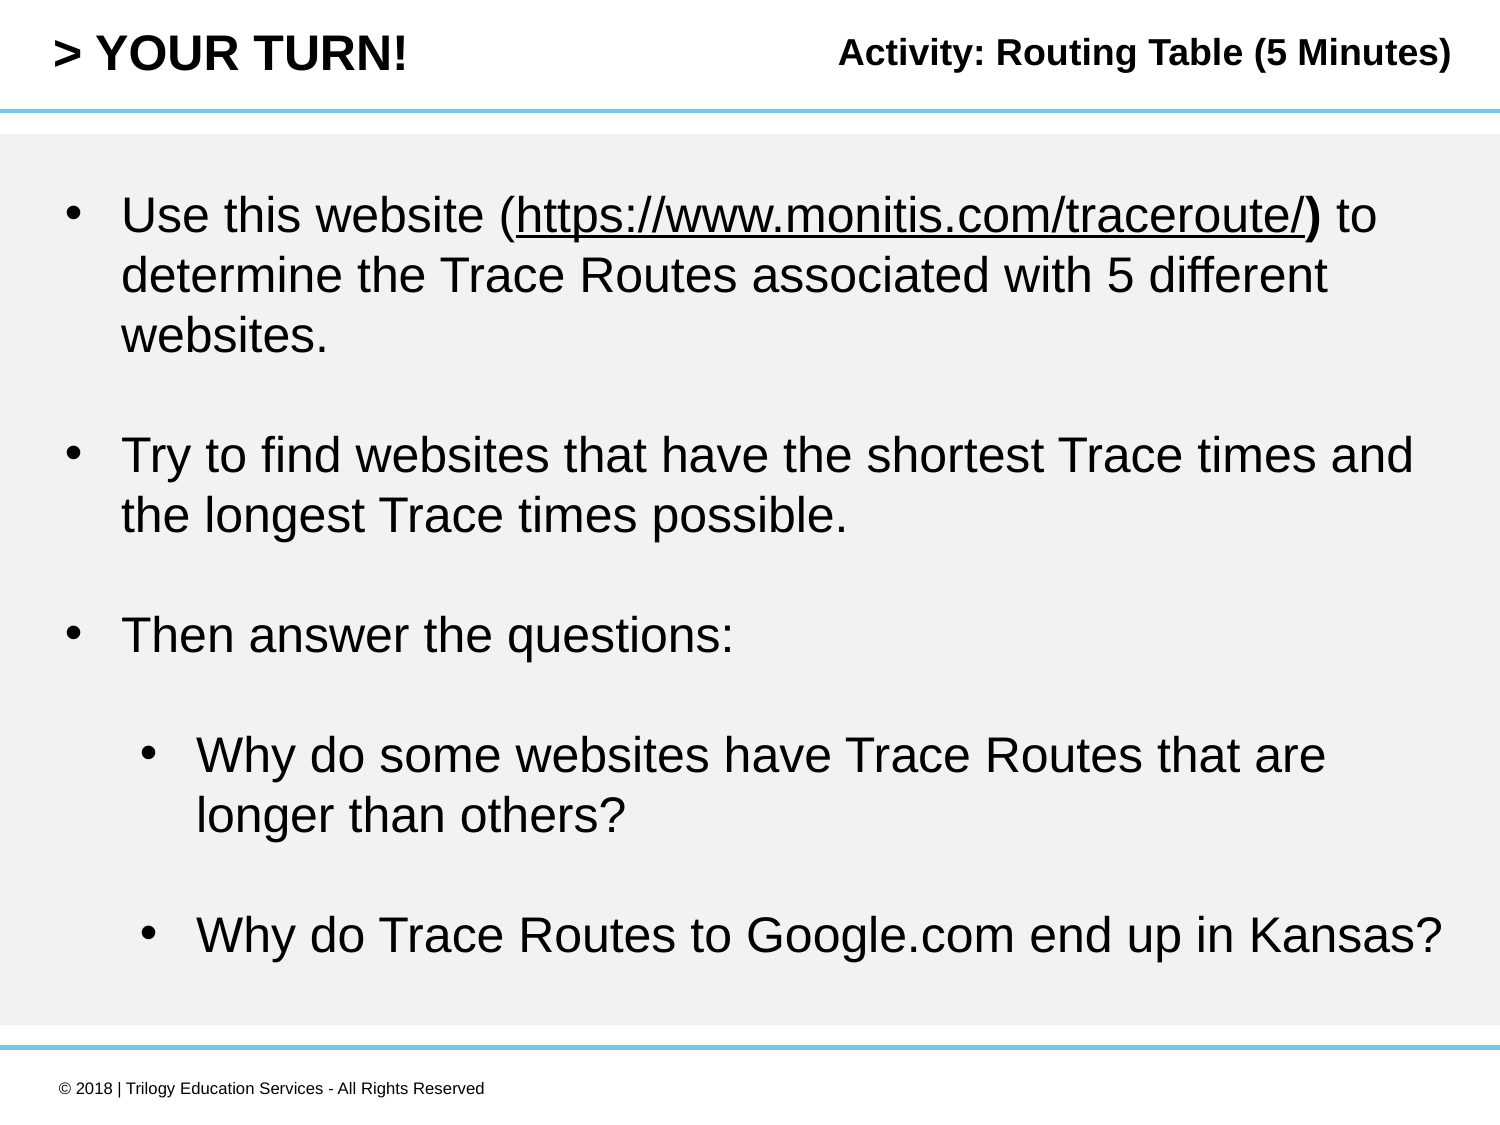

Activity: Routing Table (5 Minutes)
Use this website (https://www.monitis.com/traceroute/) to determine the Trace Routes associated with 5 different websites.

Try to find websites that have the shortest Trace times and the longest Trace times possible.

Then answer the questions:

Why do some websites have Trace Routes that are longer than others?

Why do Trace Routes to Google.com end up in Kansas?